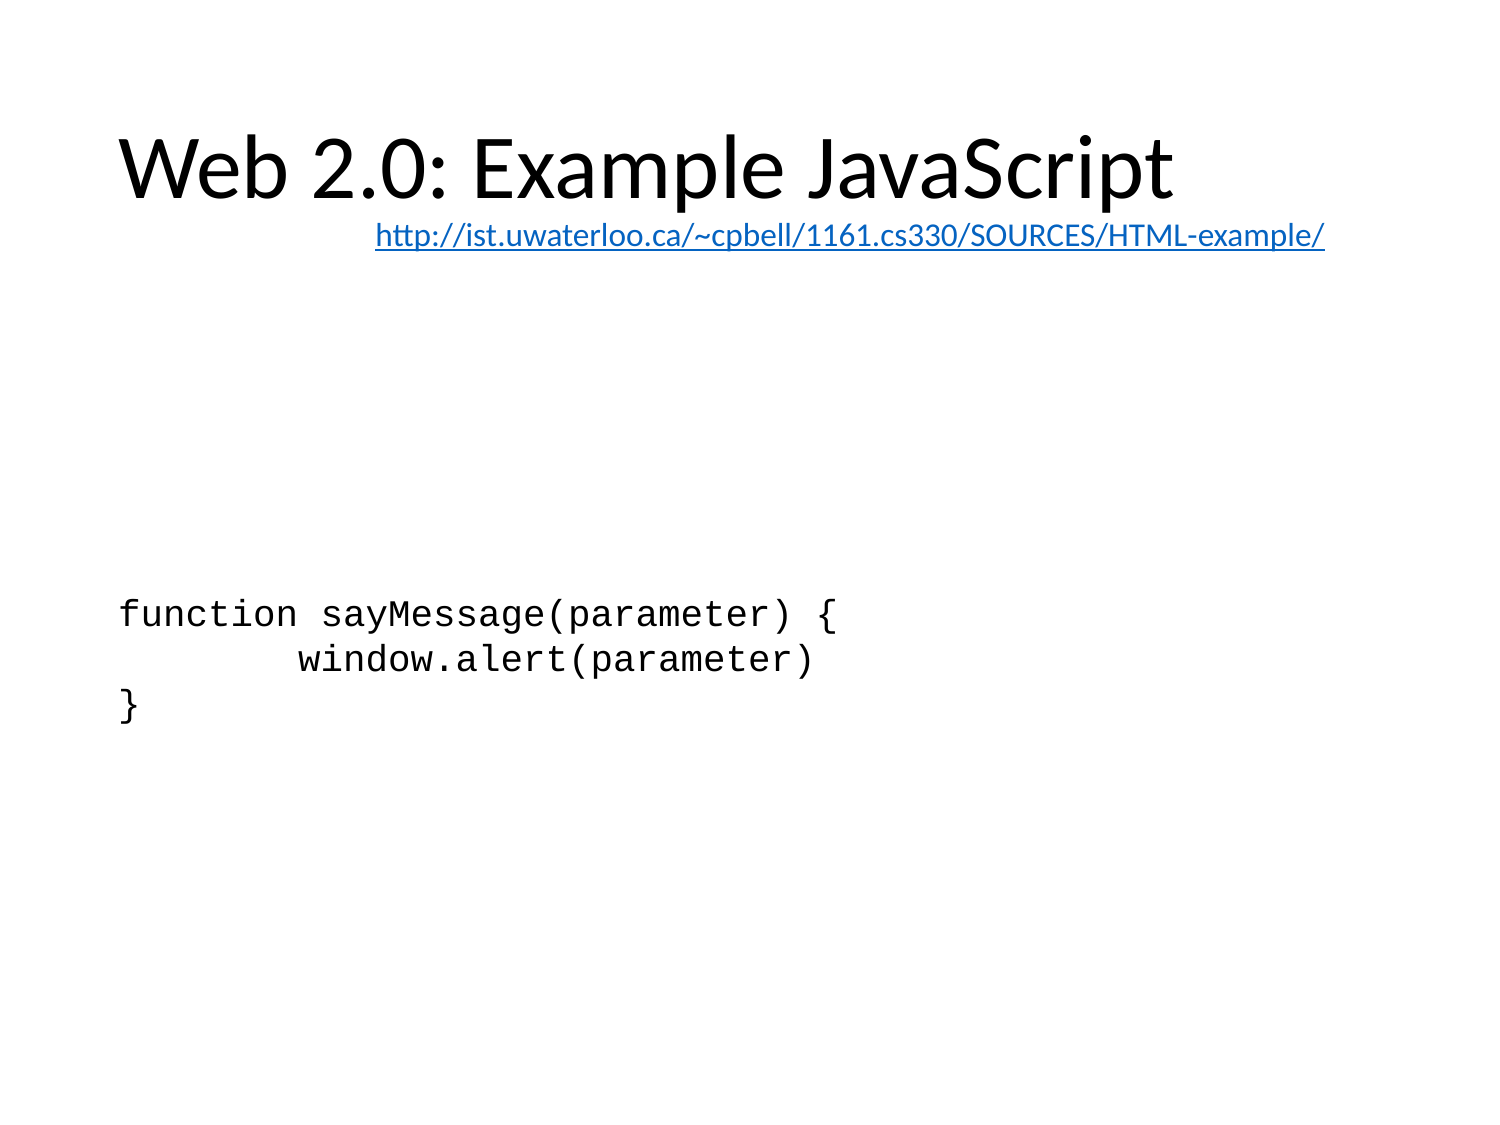

# Web 2.0: Example JavaScript
http://ist.uwaterloo.ca/~cpbell/1161.cs330/SOURCES/HTML-example/
function sayMessage(parameter) {
        window.alert(parameter)
}